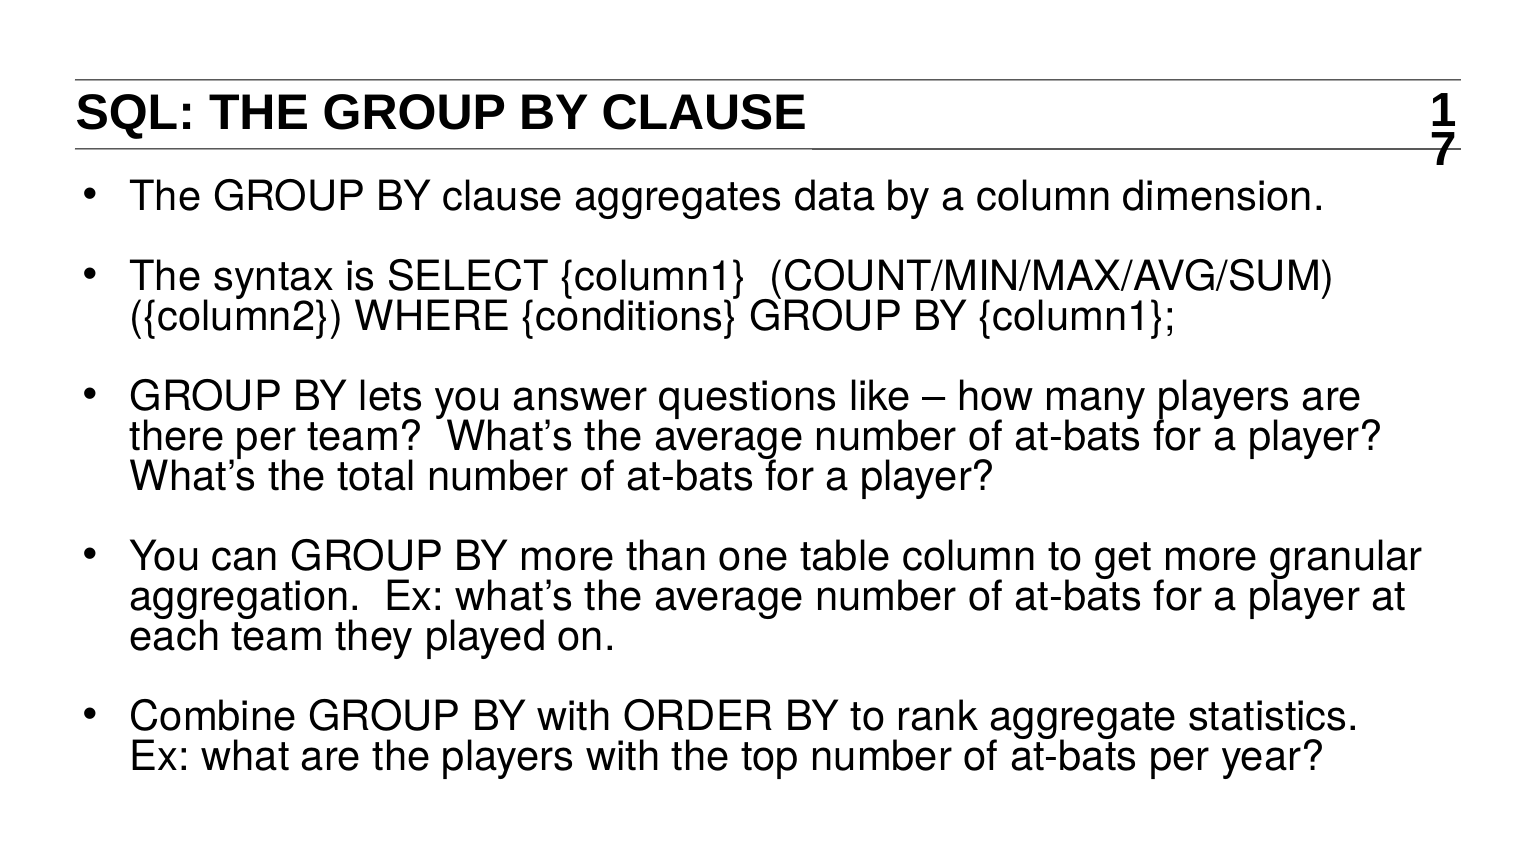

SQL: the group by clause
17
The GROUP BY clause aggregates data by a column dimension.

The syntax is SELECT {column1}  (COUNT/MIN/MAX/AVG/SUM)({column2}) WHERE {conditions} GROUP BY {column1};

GROUP BY lets you answer questions like – how many players are there per team?  What’s the average number of at-bats for a player?  What’s the total number of at-bats for a player?

You can GROUP BY more than one table column to get more granular aggregation.  Ex: what’s the average number of at-bats for a player at each team they played on.

Combine GROUP BY with ORDER BY to rank aggregate statistics.  Ex: what are the players with the top number of at-bats per year?